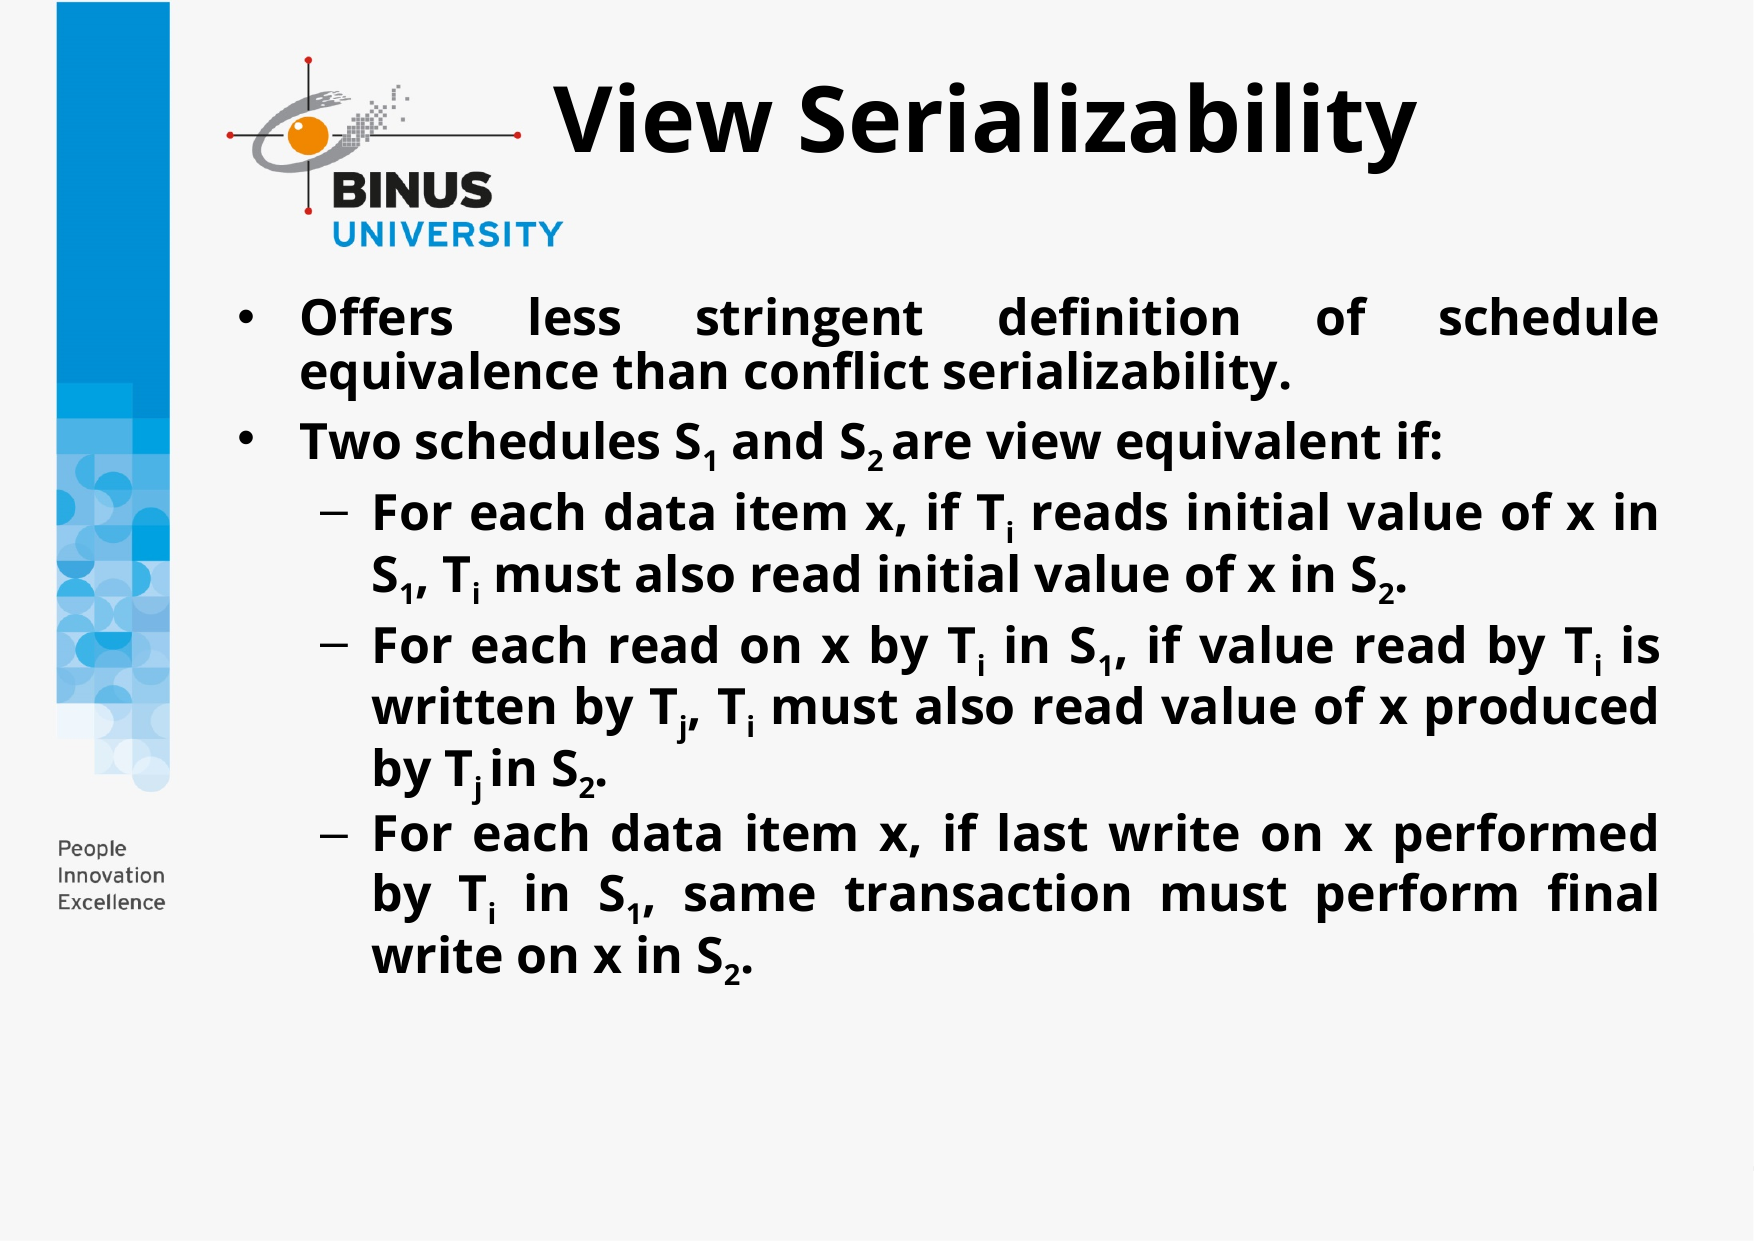

# View Serializability
Offers less stringent definition of schedule equivalence than conflict serializability.
Two schedules S1 and S2 are view equivalent if:
For each data item x, if Ti reads initial value of x in S1, Ti must also read initial value of x in S2.
For each read on x by Ti in S1, if value read by Ti is written by Tj, Ti must also read value of x produced by Tj in S2.
For each data item x, if last write on x performed by Ti in S1, same transaction must perform final write on x in S2.